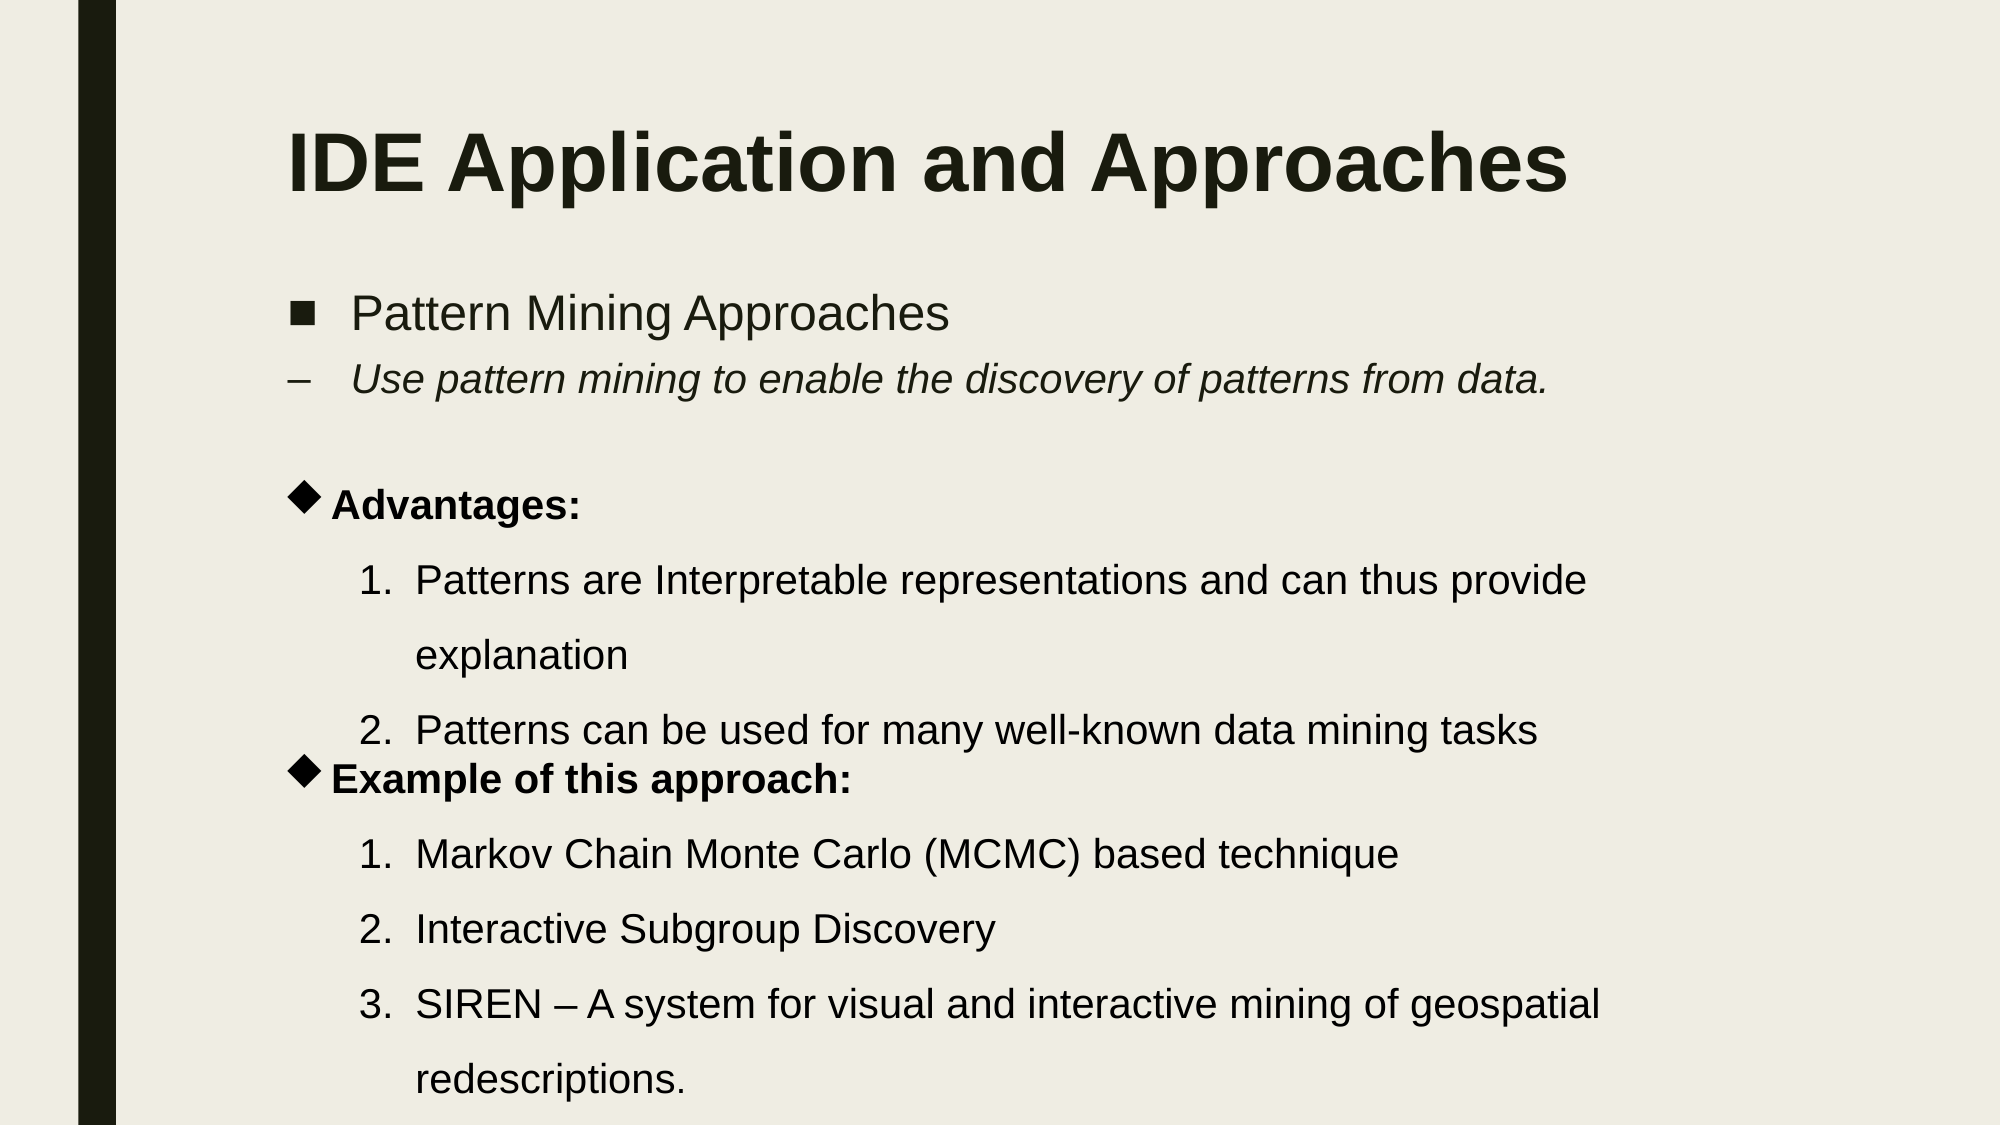

# IDE Application and Approaches
Pattern Mining Approaches
Use pattern mining to enable the discovery of patterns from data.

Advantages:
Patterns are Interpretable representations and can thus provide explanation
Patterns can be used for many well-known data mining tasks

Example of this approach:
Markov Chain Monte Carlo (MCMC) based technique
Interactive Subgroup Discovery
SIREN – A system for visual and interactive mining of geospatial redescriptions.